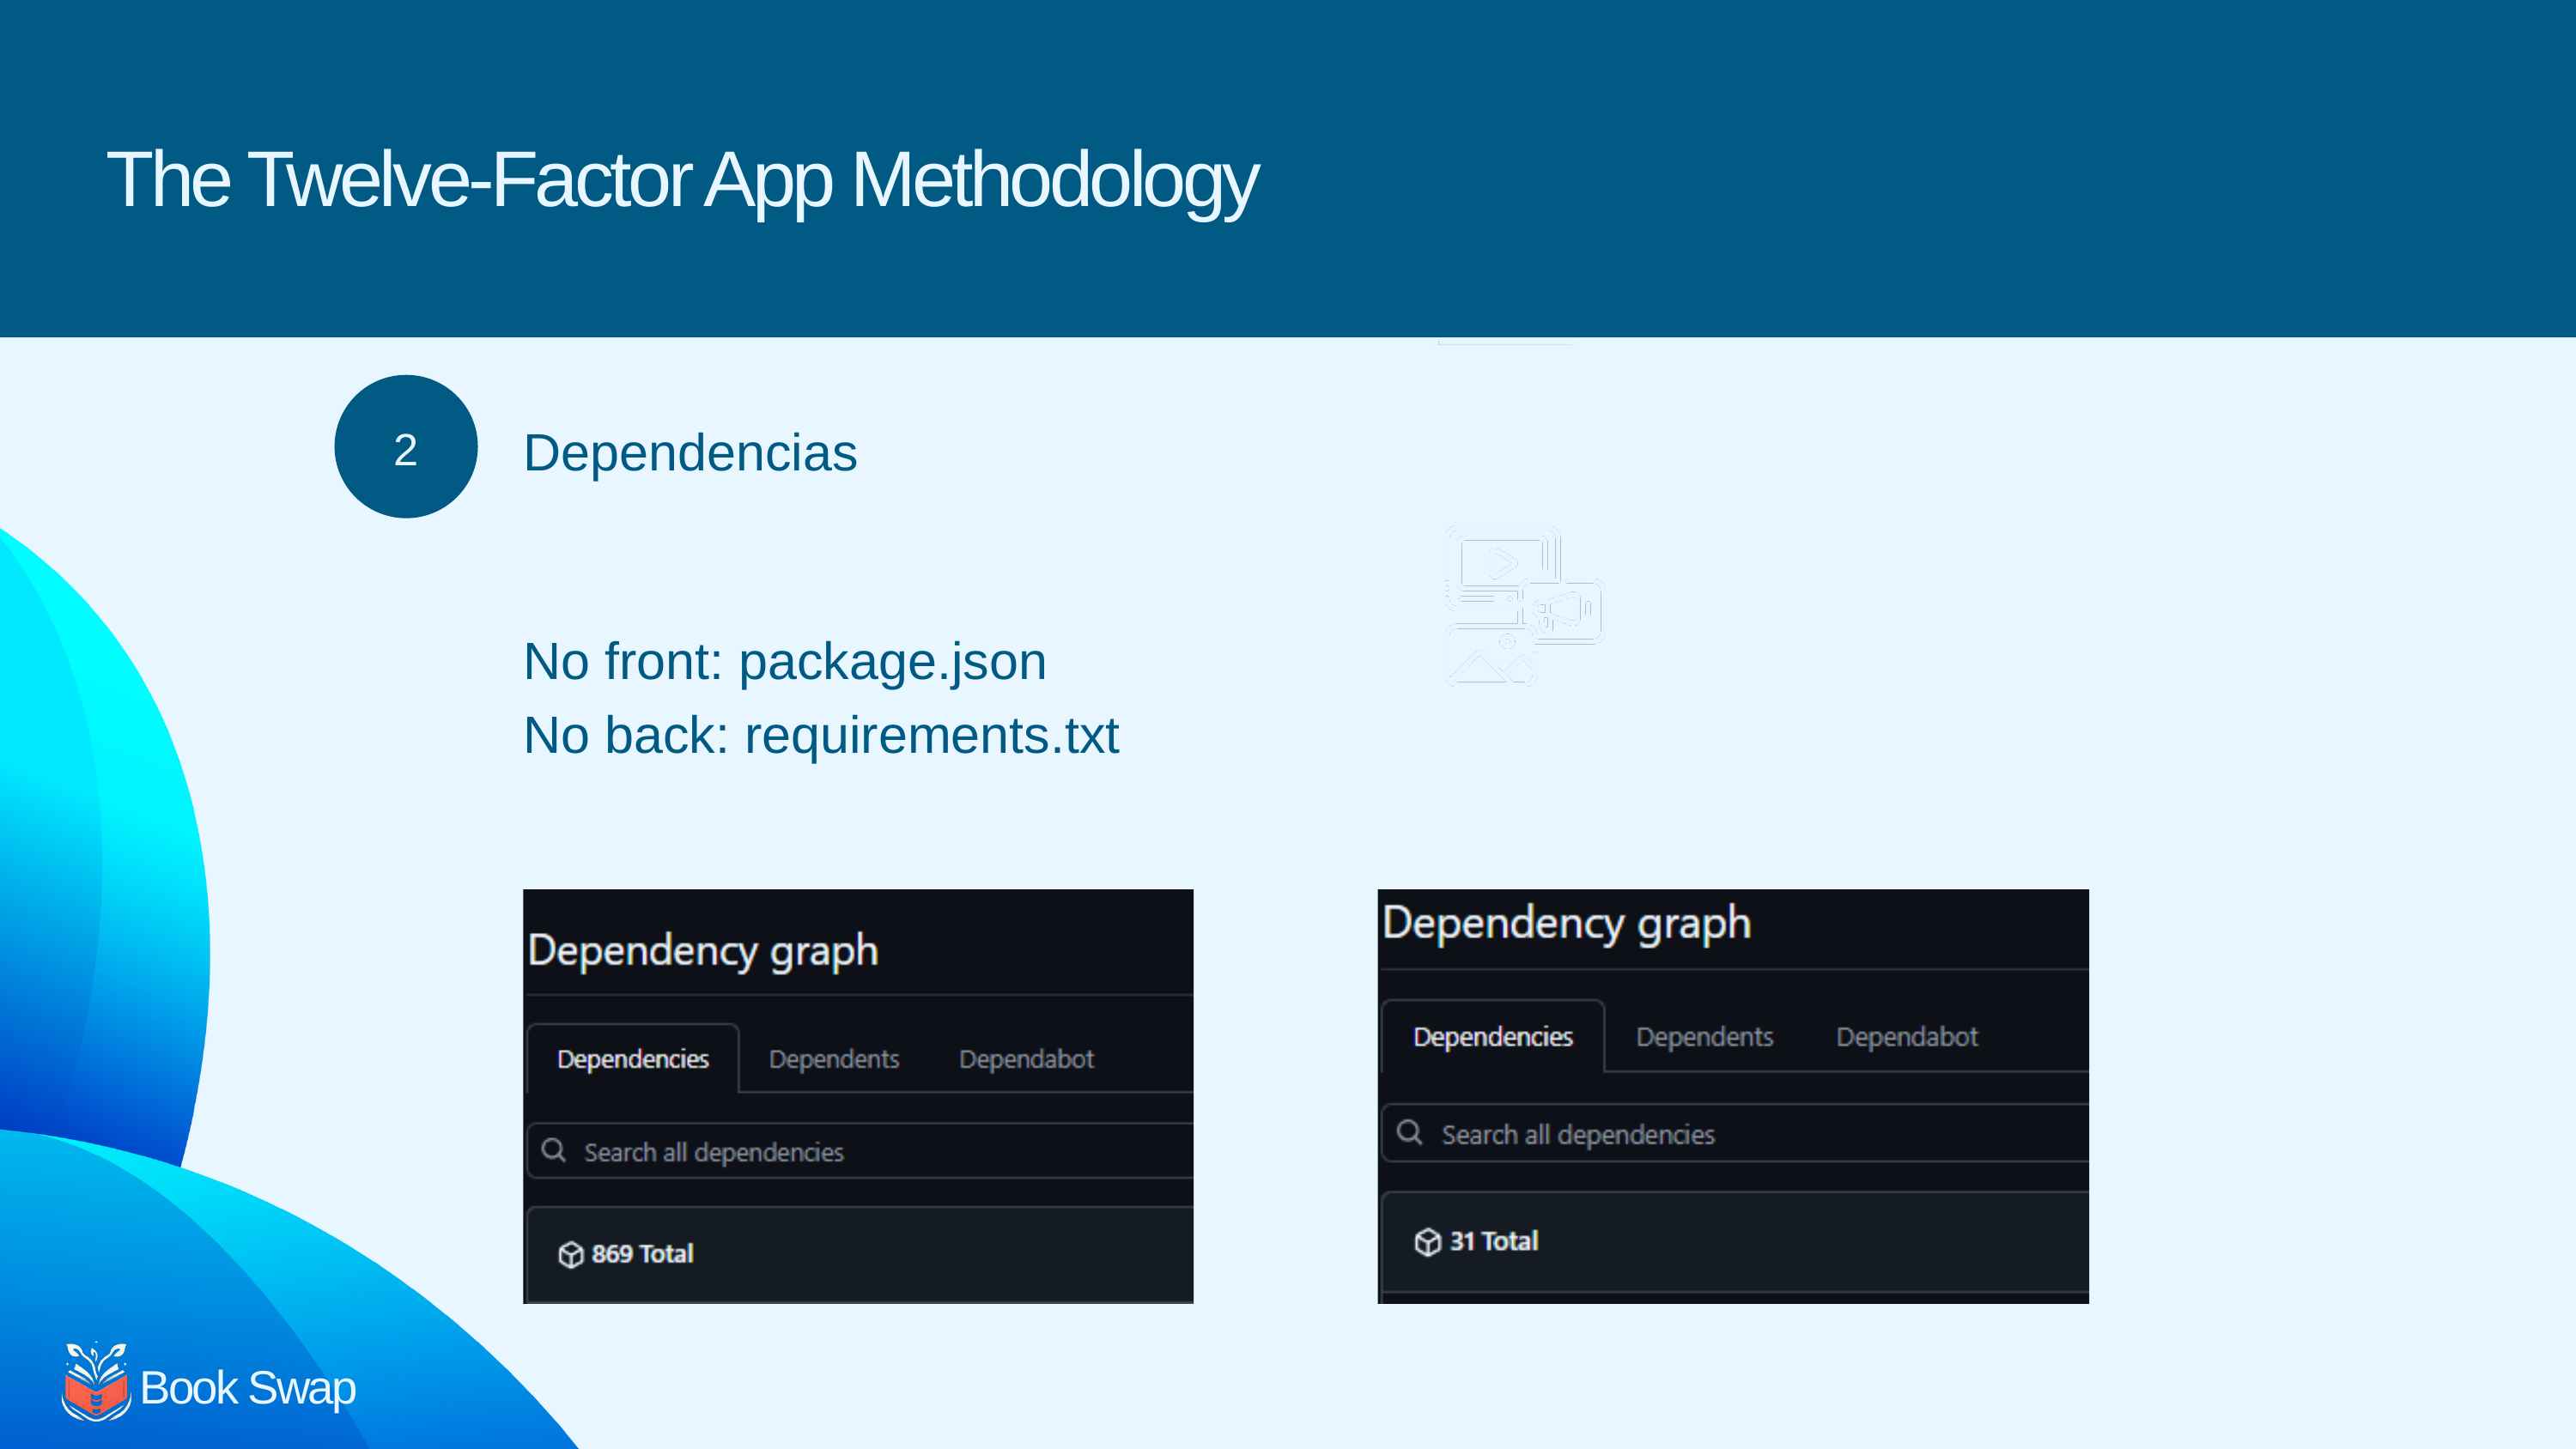

The Twelve-Factor App Methodology

Dependencias
2

No front: package.json
No back: requirements.txt

Book Swap